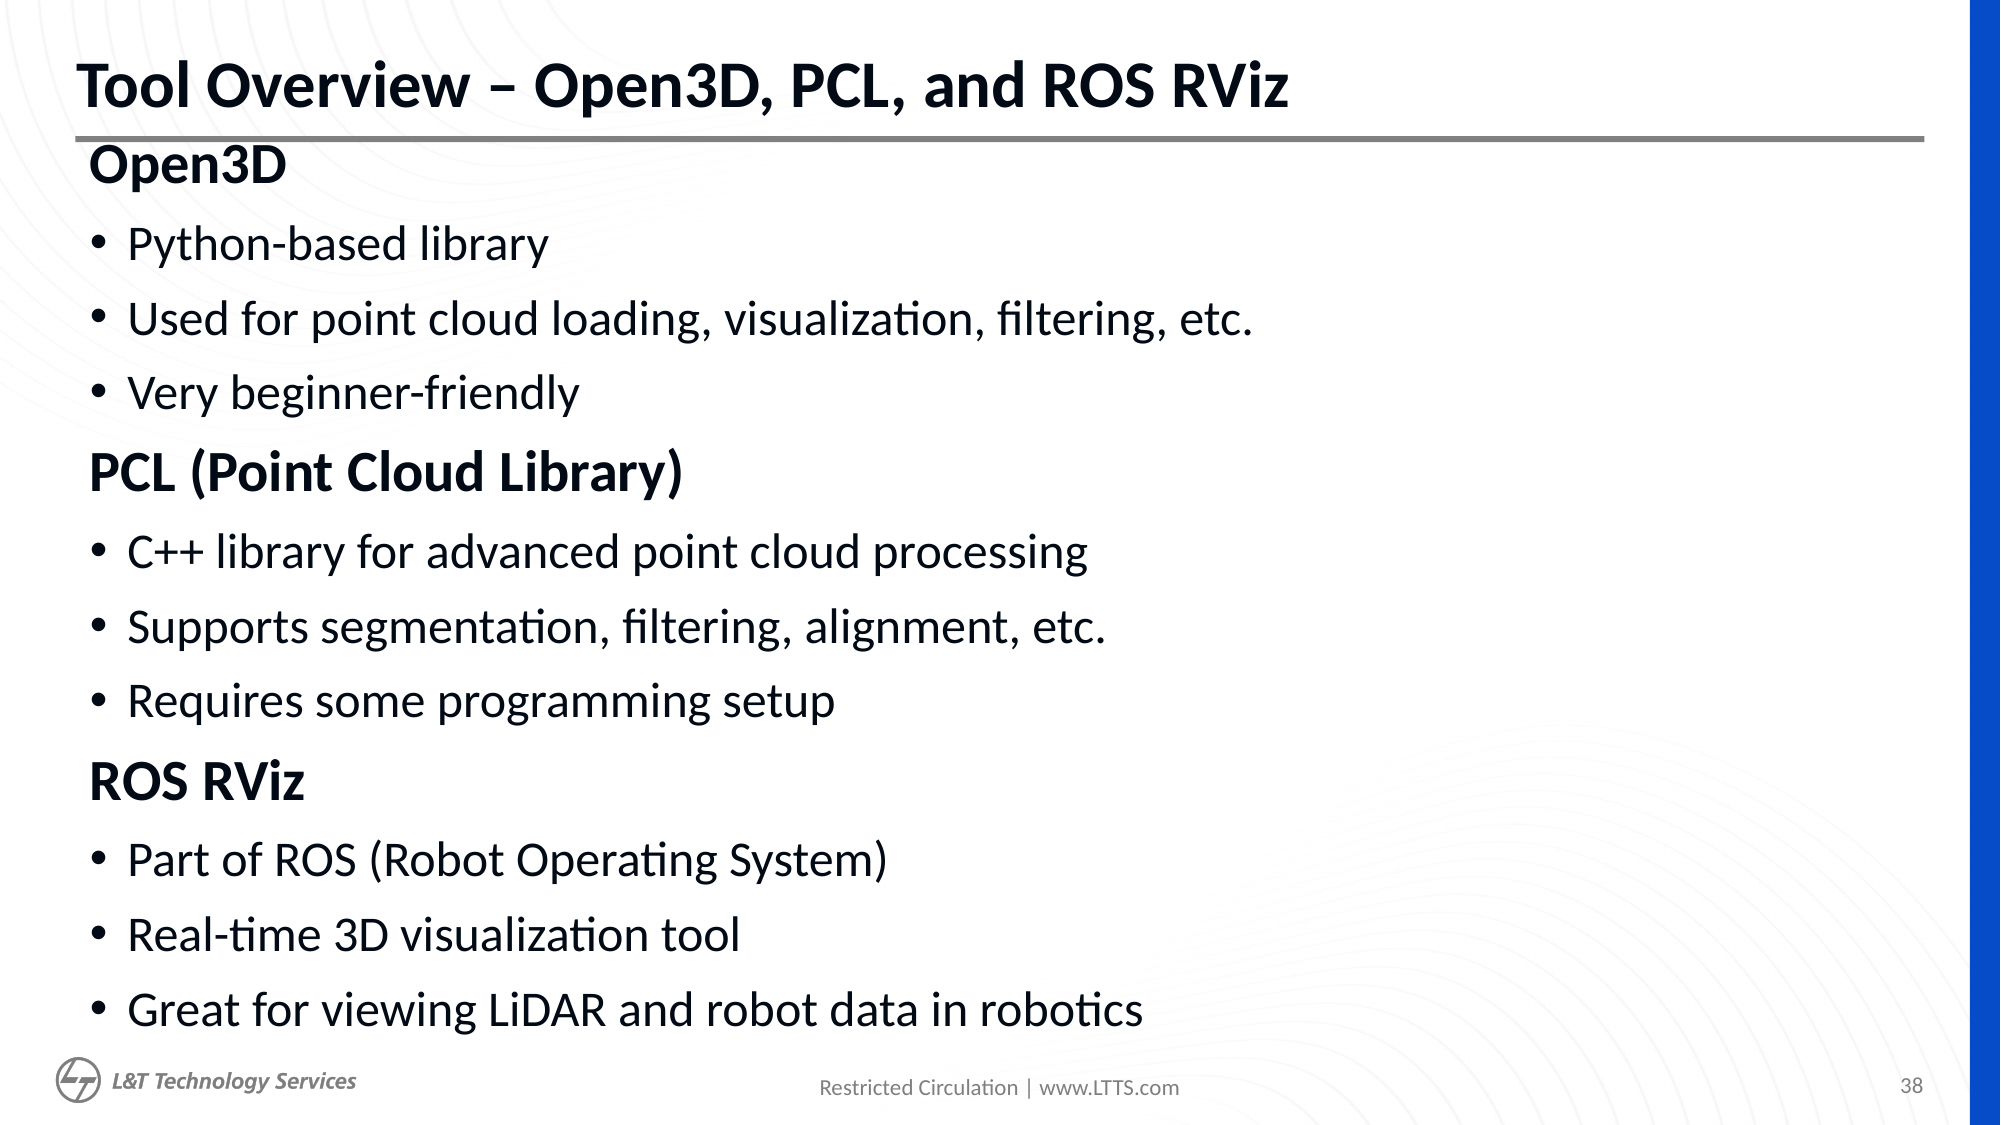

# Tool Overview – Open3D, PCL, and ROS RViz
Open3D
Python-based library
Used for point cloud loading, visualization, filtering, etc.
Very beginner-friendly
PCL (Point Cloud Library)
C++ library for advanced point cloud processing
Supports segmentation, filtering, alignment, etc.
Requires some programming setup
ROS RViz
Part of ROS (Robot Operating System)
Real-time 3D visualization tool
Great for viewing LiDAR and robot data in robotics